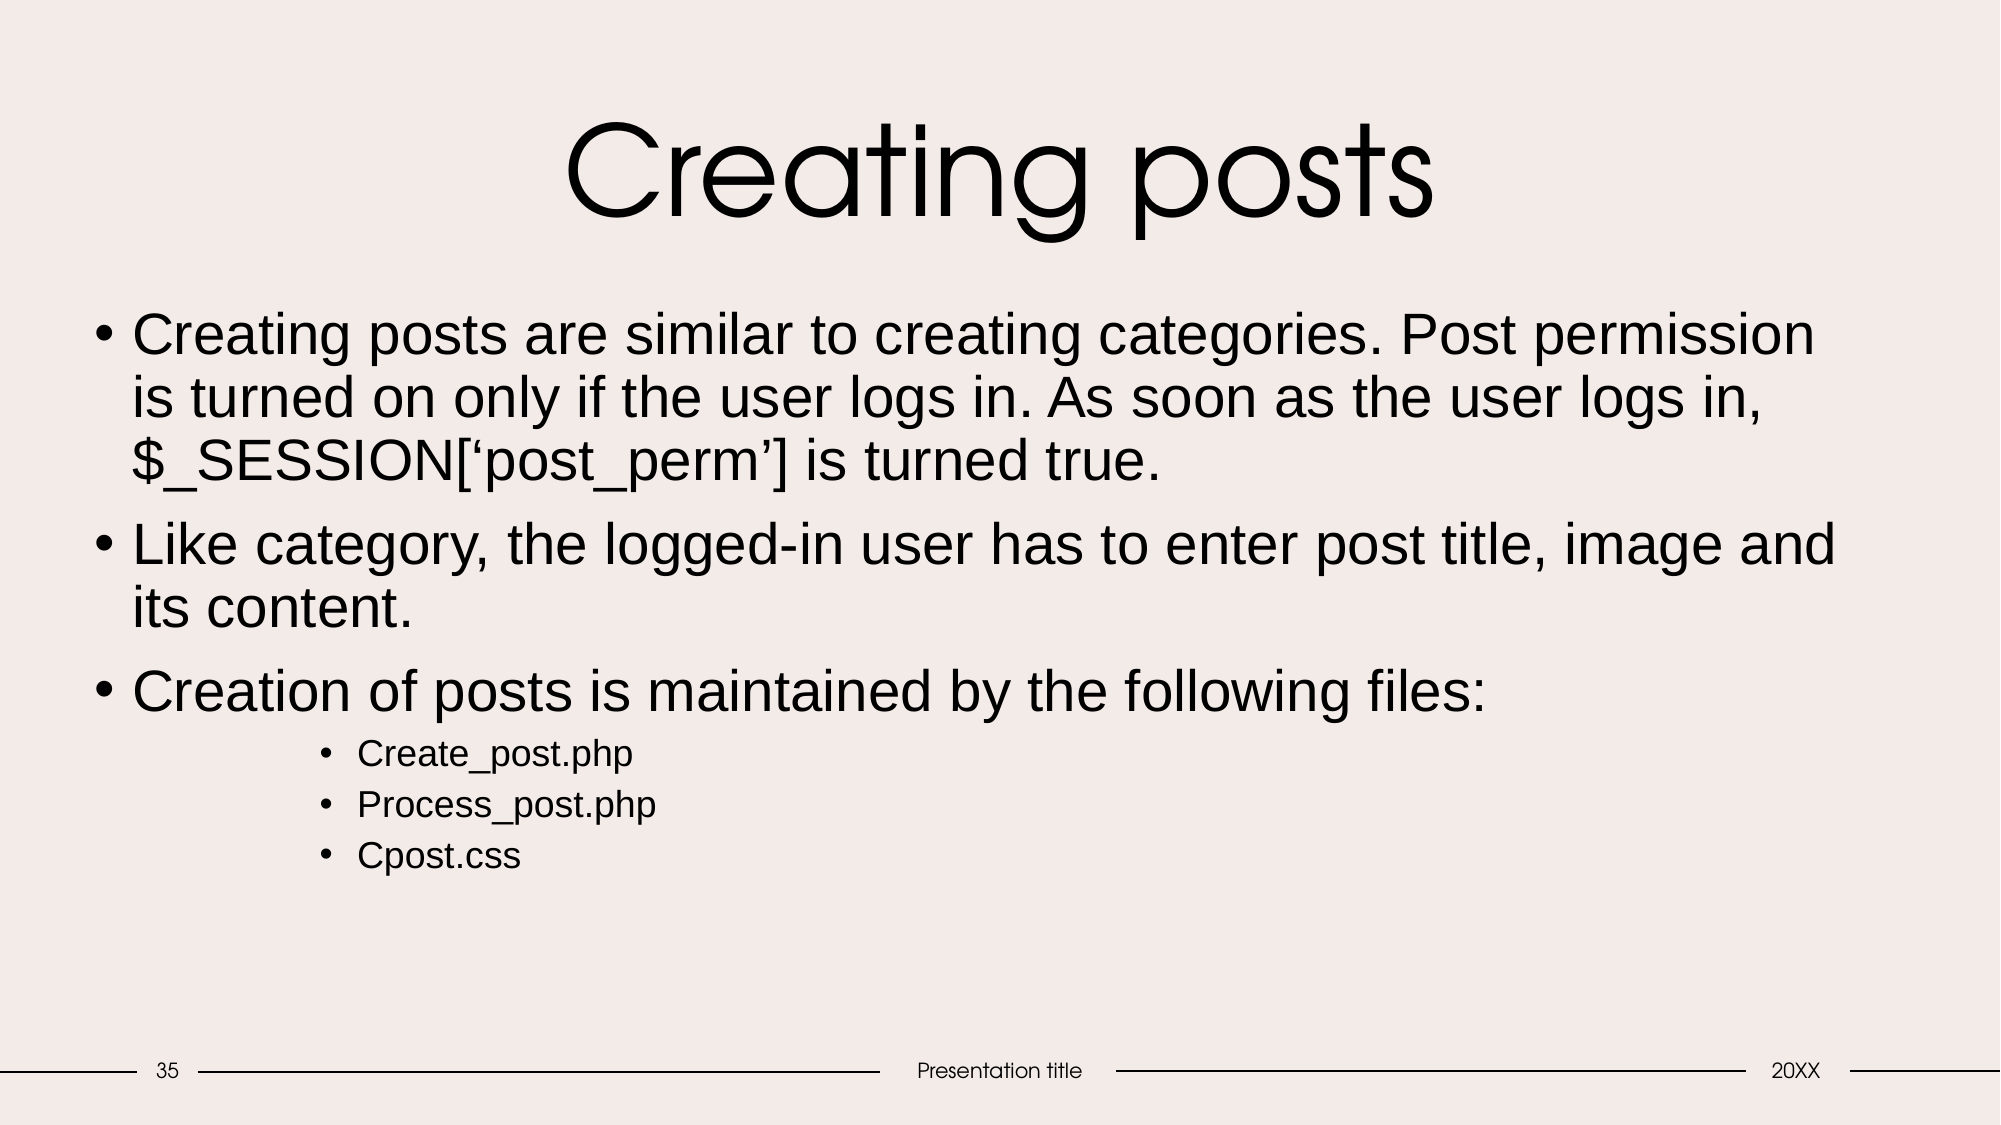

# Creating posts
Creating posts are similar to creating categories. Post permission is turned on only if the user logs in. As soon as the user logs in, $_SESSION[‘post_perm’] is turned true.
Like category, the logged-in user has to enter post title, image and its content.
Creation of posts is maintained by the following files:
Create_post.php
Process_post.php
Cpost.css

35
Presentation title
20XX